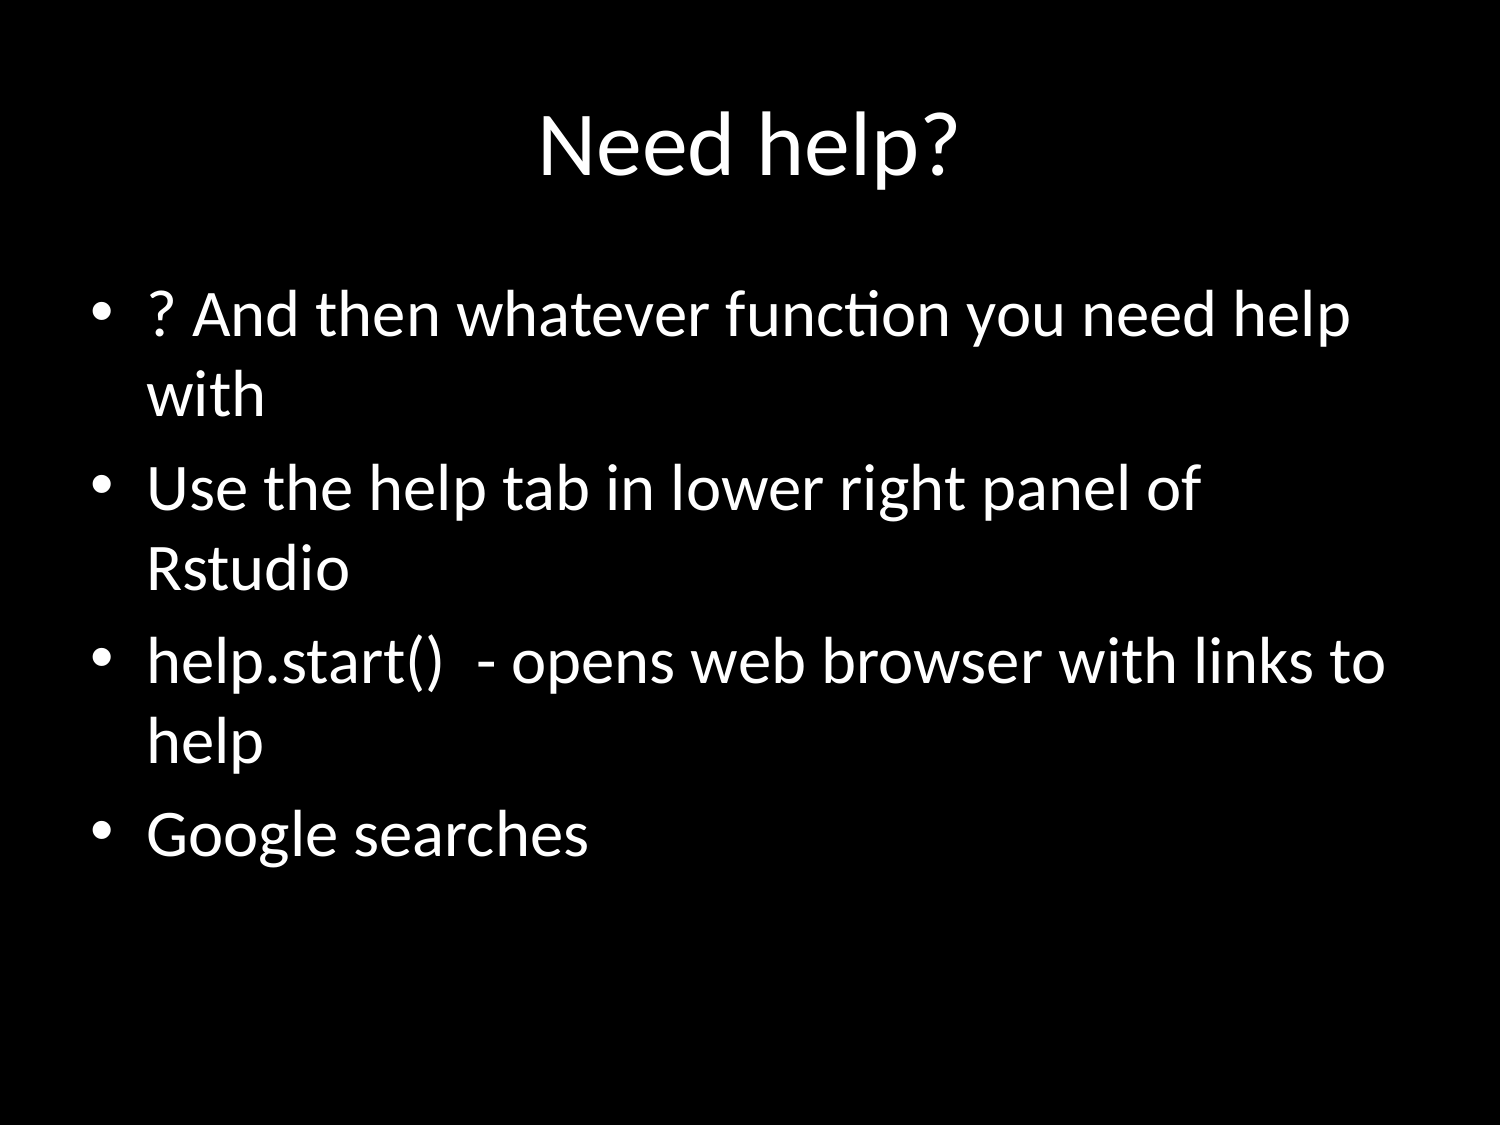

# Need help?
? And then whatever function you need help with
Use the help tab in lower right panel of Rstudio
help.start()  - opens web browser with links to help
Google searches